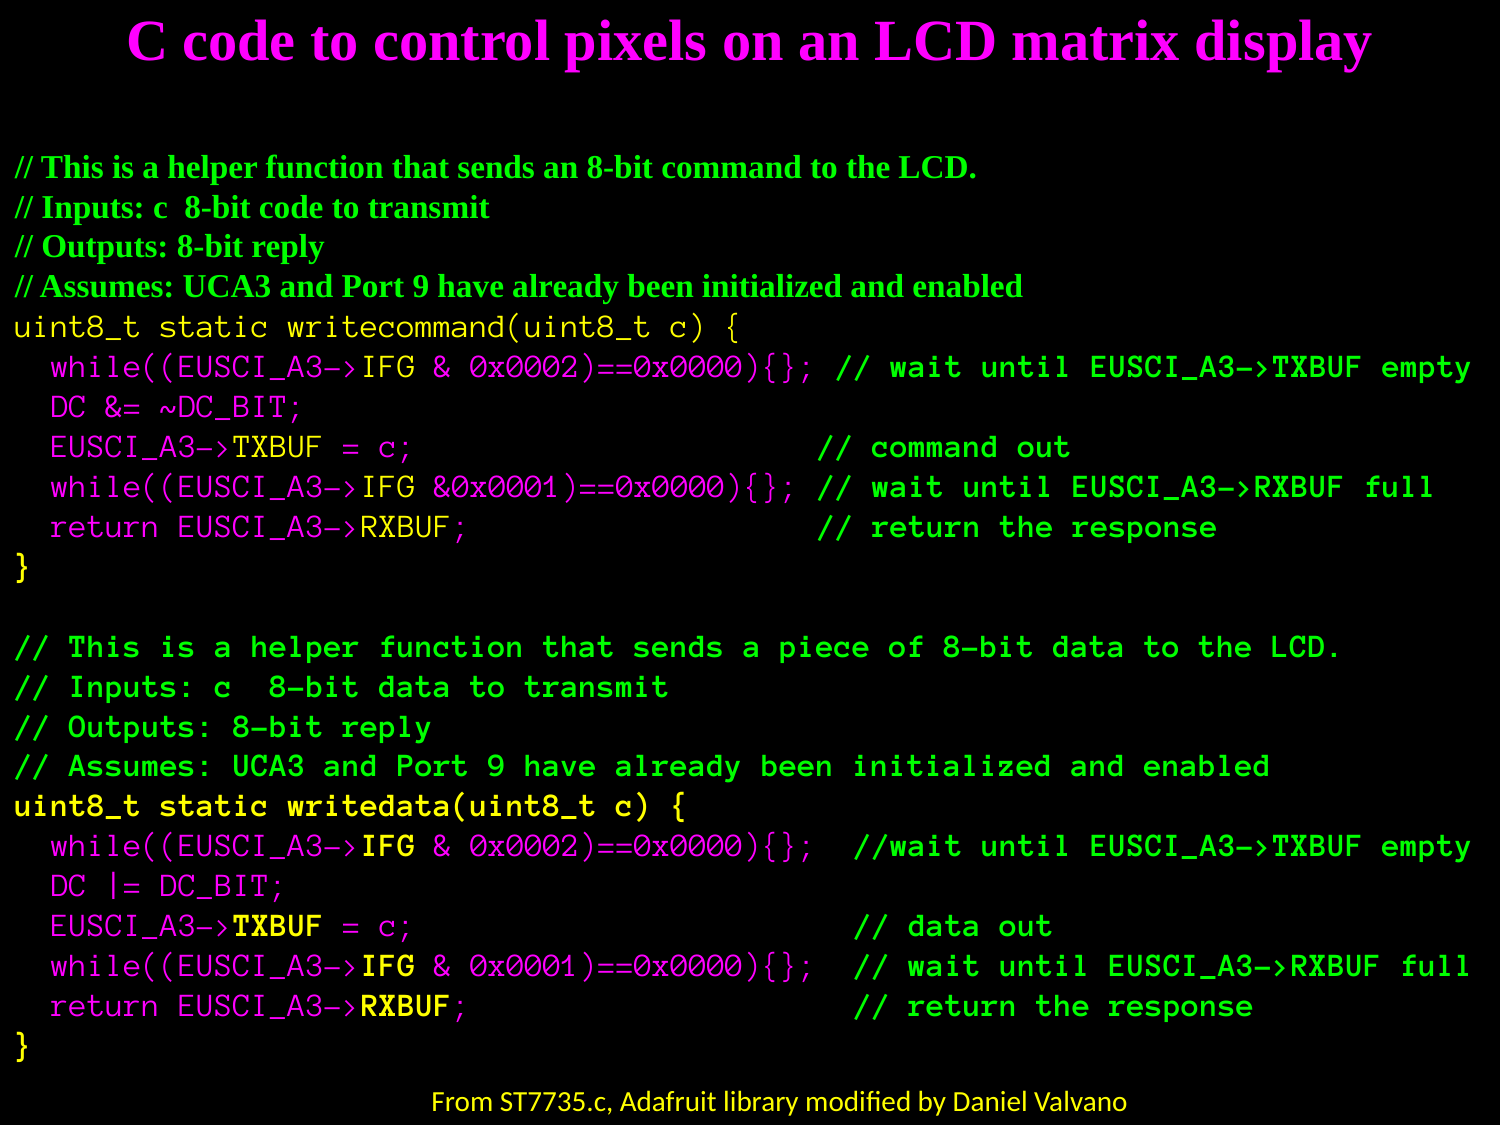

# C code to control pixels on an LCD matrix display
// This is a helper function that sends an 8-bit command to the LCD.
// Inputs: c  8-bit code to transmit
// Outputs: 8-bit reply
// Assumes: UCA3 and Port 9 have already been initialized and enabled
uint8_t static writecommand(uint8_t c) {
  while((EUSCI_A3->IFG & 0x0002)==0x0000){}; // wait until EUSCI_A3->TXBUF empty
  DC &= ~DC_BIT;
  EUSCI_A3->TXBUF = c;                      // command out
  while((EUSCI_A3->IFG &0x0001)==0x0000){}; // wait until EUSCI_A3->RXBUF full
  return EUSCI_A3->RXBUF;                   // return the response
}

// This is a helper function that sends a piece of 8-bit data to the LCD.
// Inputs: c  8-bit data to transmit
// Outputs: 8-bit reply
// Assumes: UCA3 and Port 9 have already been initialized and enabled
uint8_t static writedata(uint8_t c) {
  while((EUSCI_A3->IFG & 0x0002)==0x0000){};  //wait until EUSCI_A3->TXBUF empty
  DC |= DC_BIT;
  EUSCI_A3->TXBUF = c;                        // data out
  while((EUSCI_A3->IFG & 0x0001)==0x0000){};  // wait until EUSCI_A3->RXBUF full
  return EUSCI_A3->RXBUF;                     // return the response
}
From ST7735.c, Adafruit library modified by Daniel Valvano